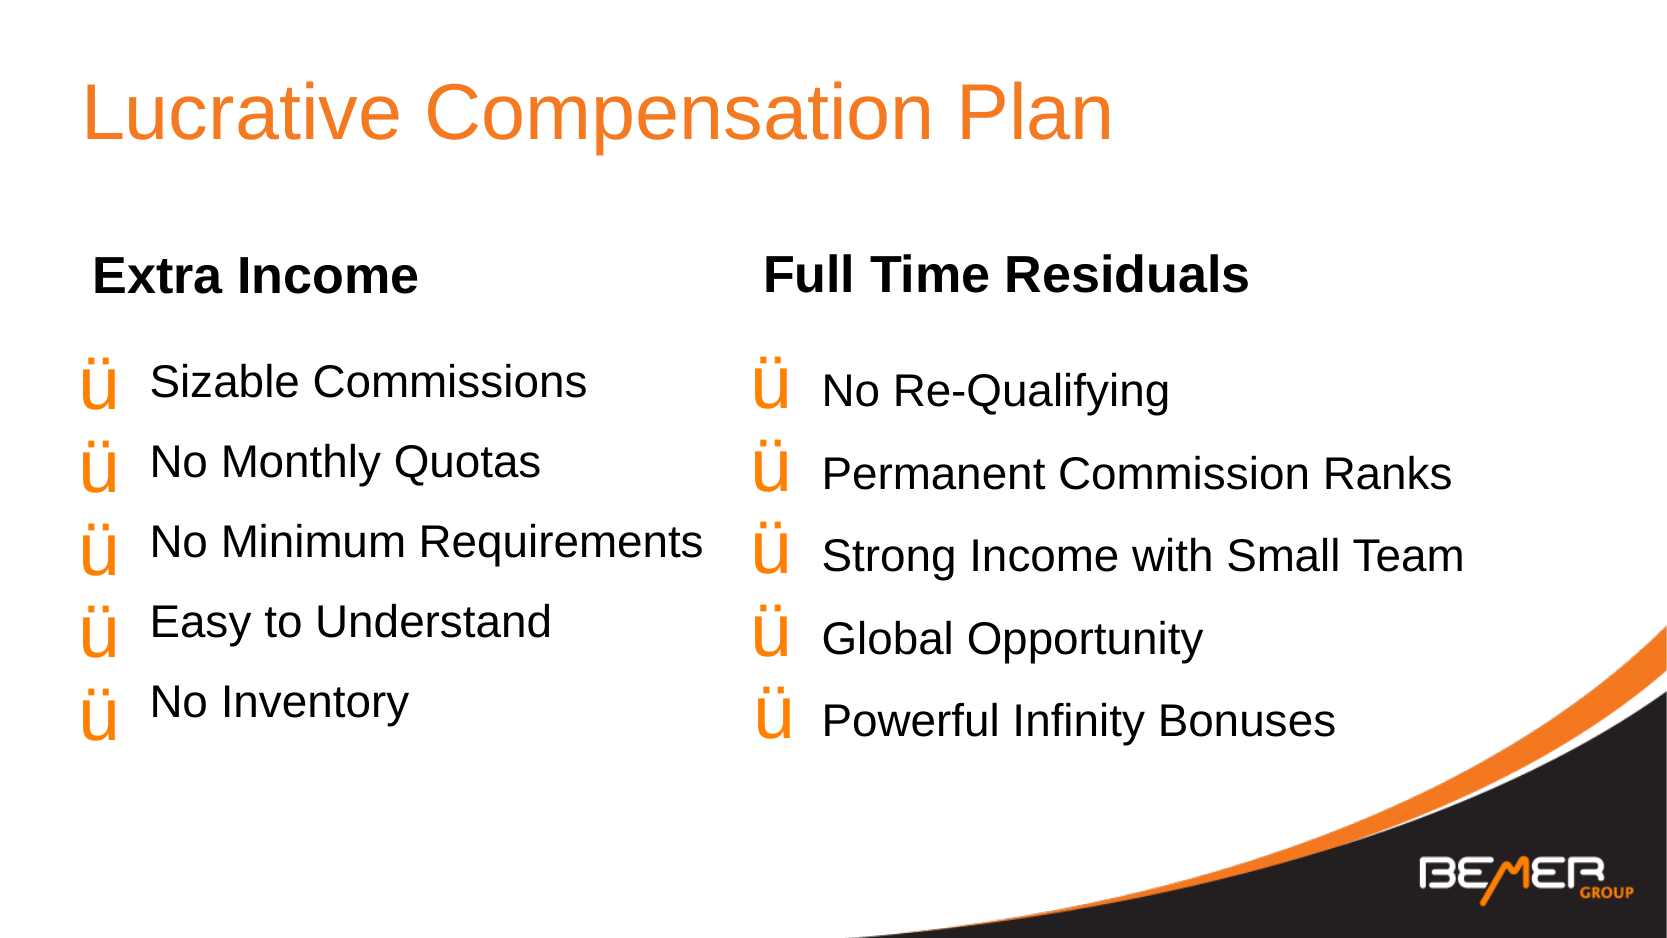

Lucrative Compensation Plan
Full Time Residuals
Extra Income
No Re-Qualifying
Permanent Commission Ranks
Strong Income with Small Team
Global Opportunity
Powerful Infinity Bonuses
ü
ü
ü
ü
ü
ü
Sizable Commissions
No Monthly Quotas
No Minimum Requirements
Easy to Understand
No Inventory
ü
ü
ü
ü